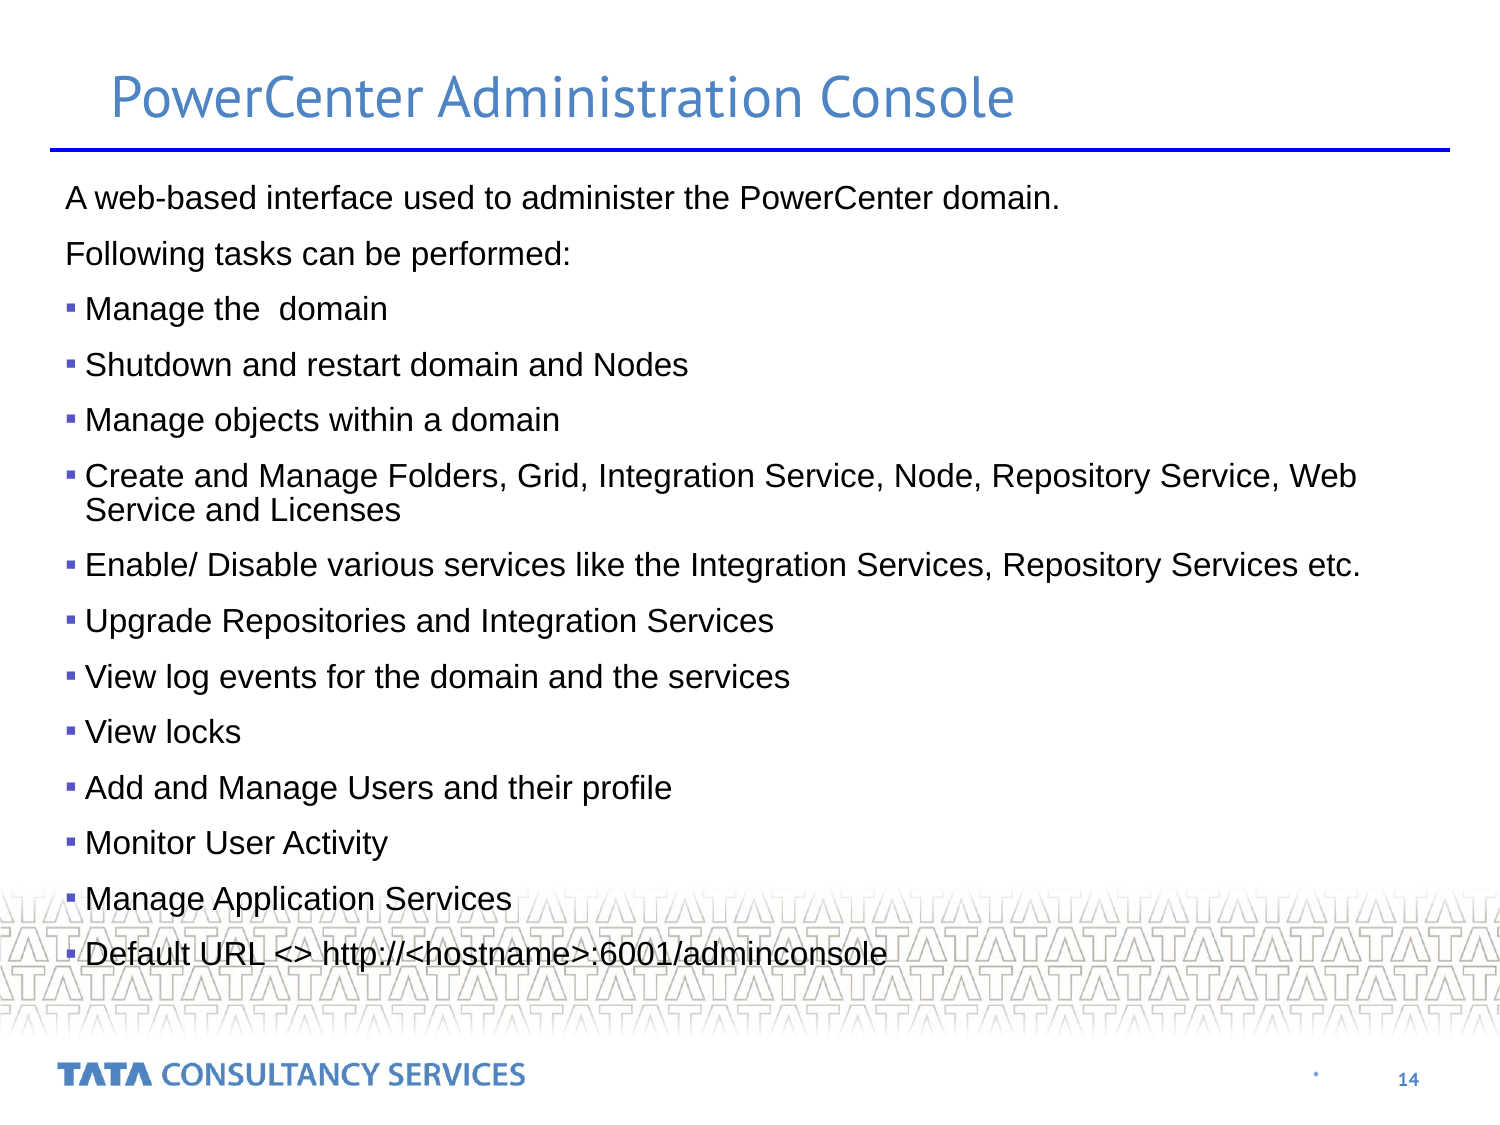

# PowerCenter Administration Console
A web-based interface used to administer the PowerCenter domain.
Following tasks can be performed:
Manage the  domain
Shutdown and restart domain and Nodes
Manage objects within a domain
Create and Manage Folders, Grid, Integration Service, Node, Repository Service, Web Service and Licenses
Enable/ Disable various services like the Integration Services, Repository Services etc.
Upgrade Repositories and Integration Services
View log events for the domain and the services
View locks
Add and Manage Users and their profile
Monitor User Activity
Manage Application Services
Default URL <> http://<hostname>:6001/adminconsole
14